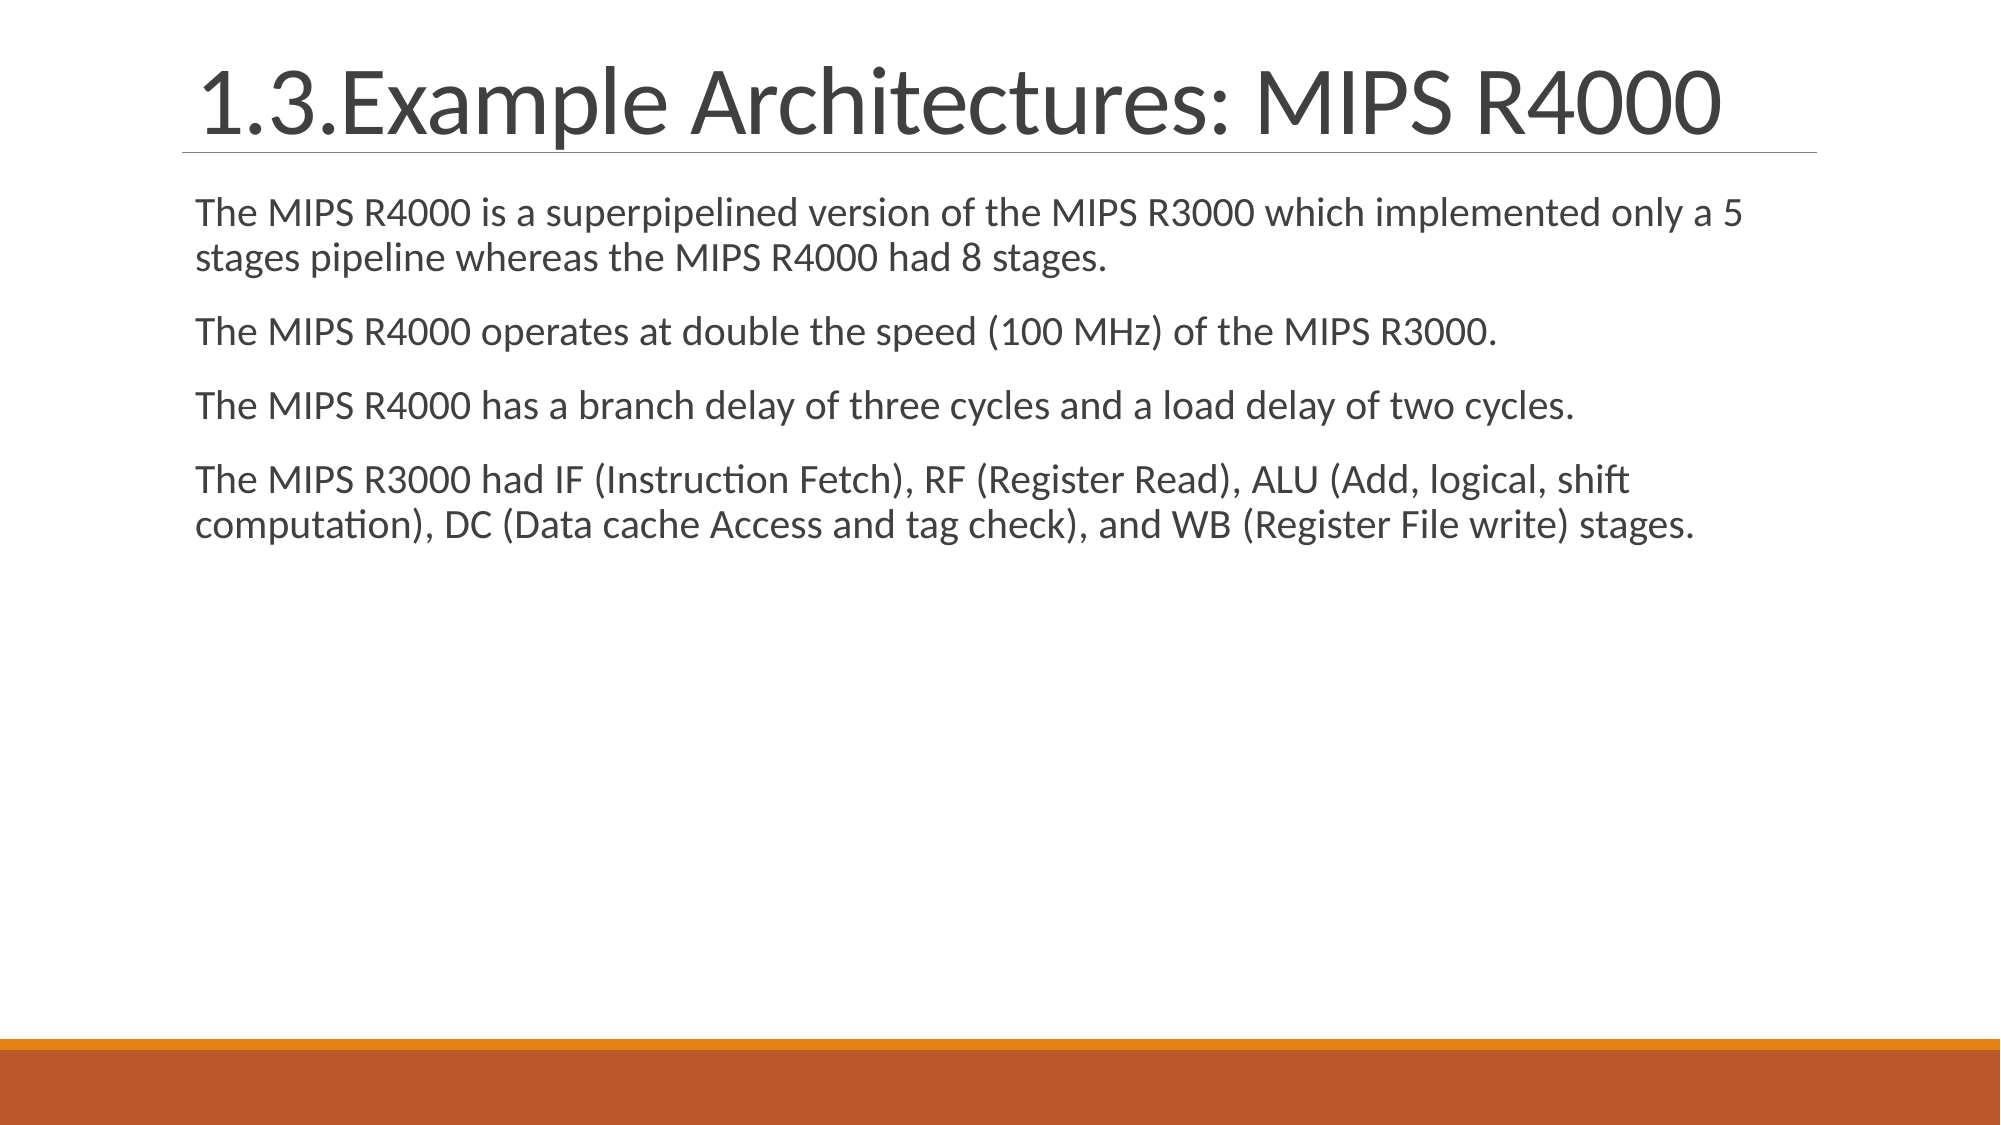

# 1.3.Example Architectures: MIPS R4000
The MIPS R4000 is a superpipelined version of the MIPS R3000 which implemented only a 5 stages pipeline whereas the MIPS R4000 had 8 stages.
The MIPS R4000 operates at double the speed (100 MHz) of the MIPS R3000.
The MIPS R4000 has a branch delay of three cycles and a load delay of two cycles.
The MIPS R3000 had IF (Instruction Fetch), RF (Register Read), ALU (Add, logical, shift computation), DC (Data cache Access and tag check), and WB (Register File write) stages.